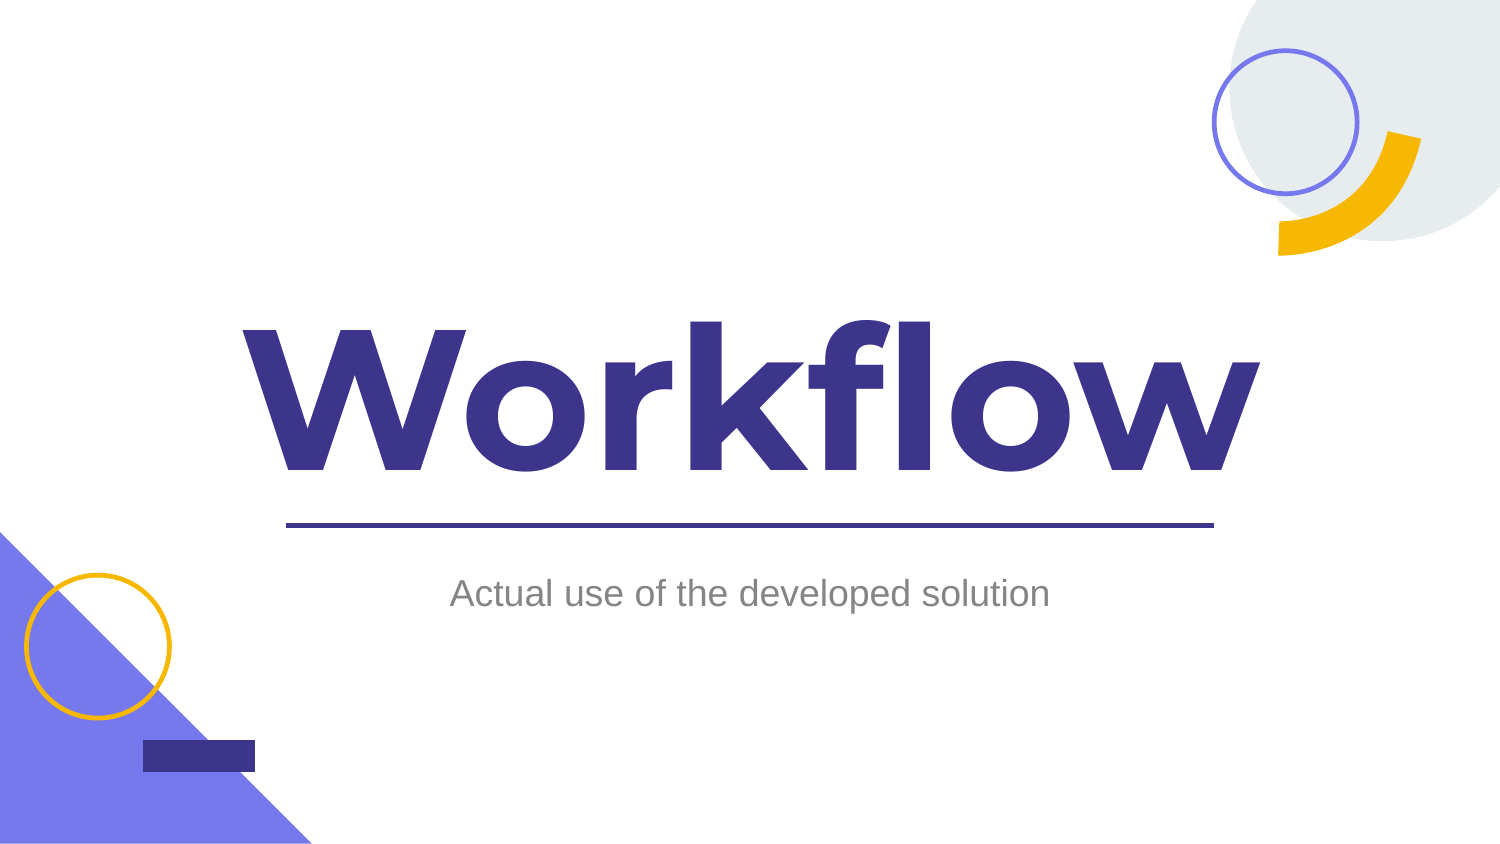

# Workflow
Actual use of the developed solution